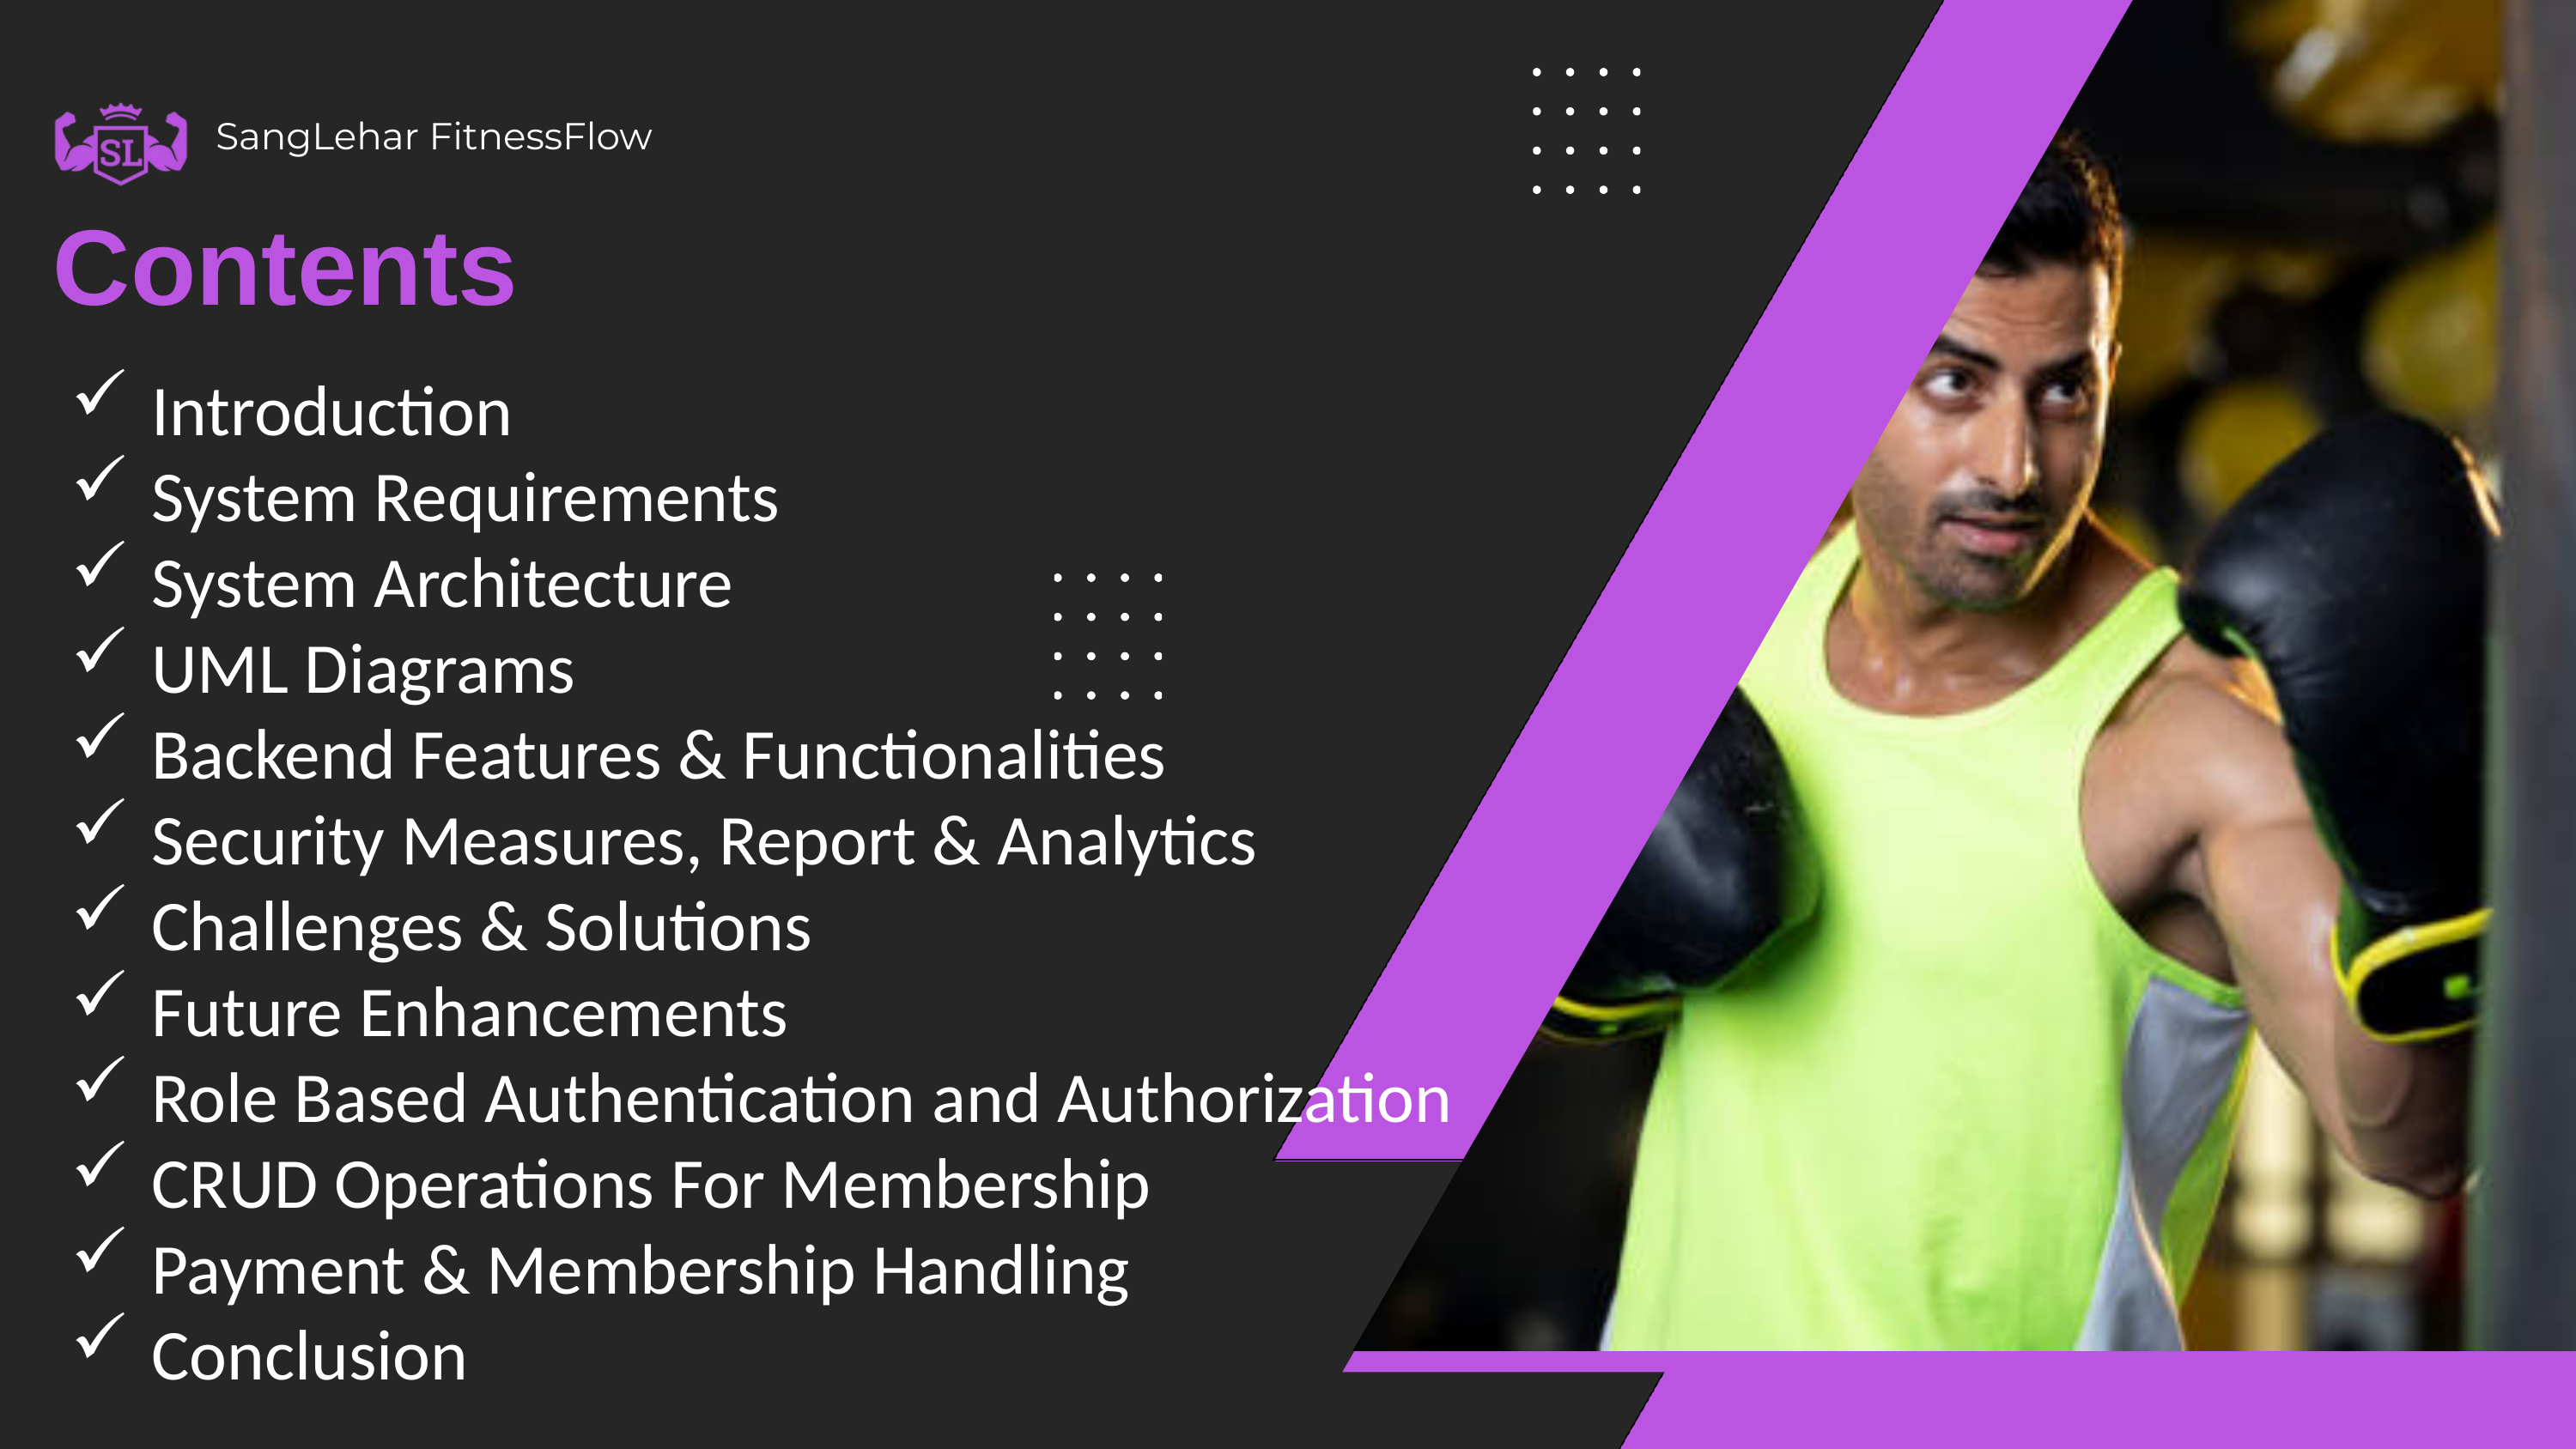

SangLehar FitnessFlow

Contents

Introduction
System Requirements
System Architecture
UML Diagrams
Backend Features & Functionalities
Security Measures, Report & Analytics
Challenges & Solutions
Future Enhancements
Role Based Authentication and Authorization
CRUD Operations For Membership
Payment & Membership Handling
Conclusion